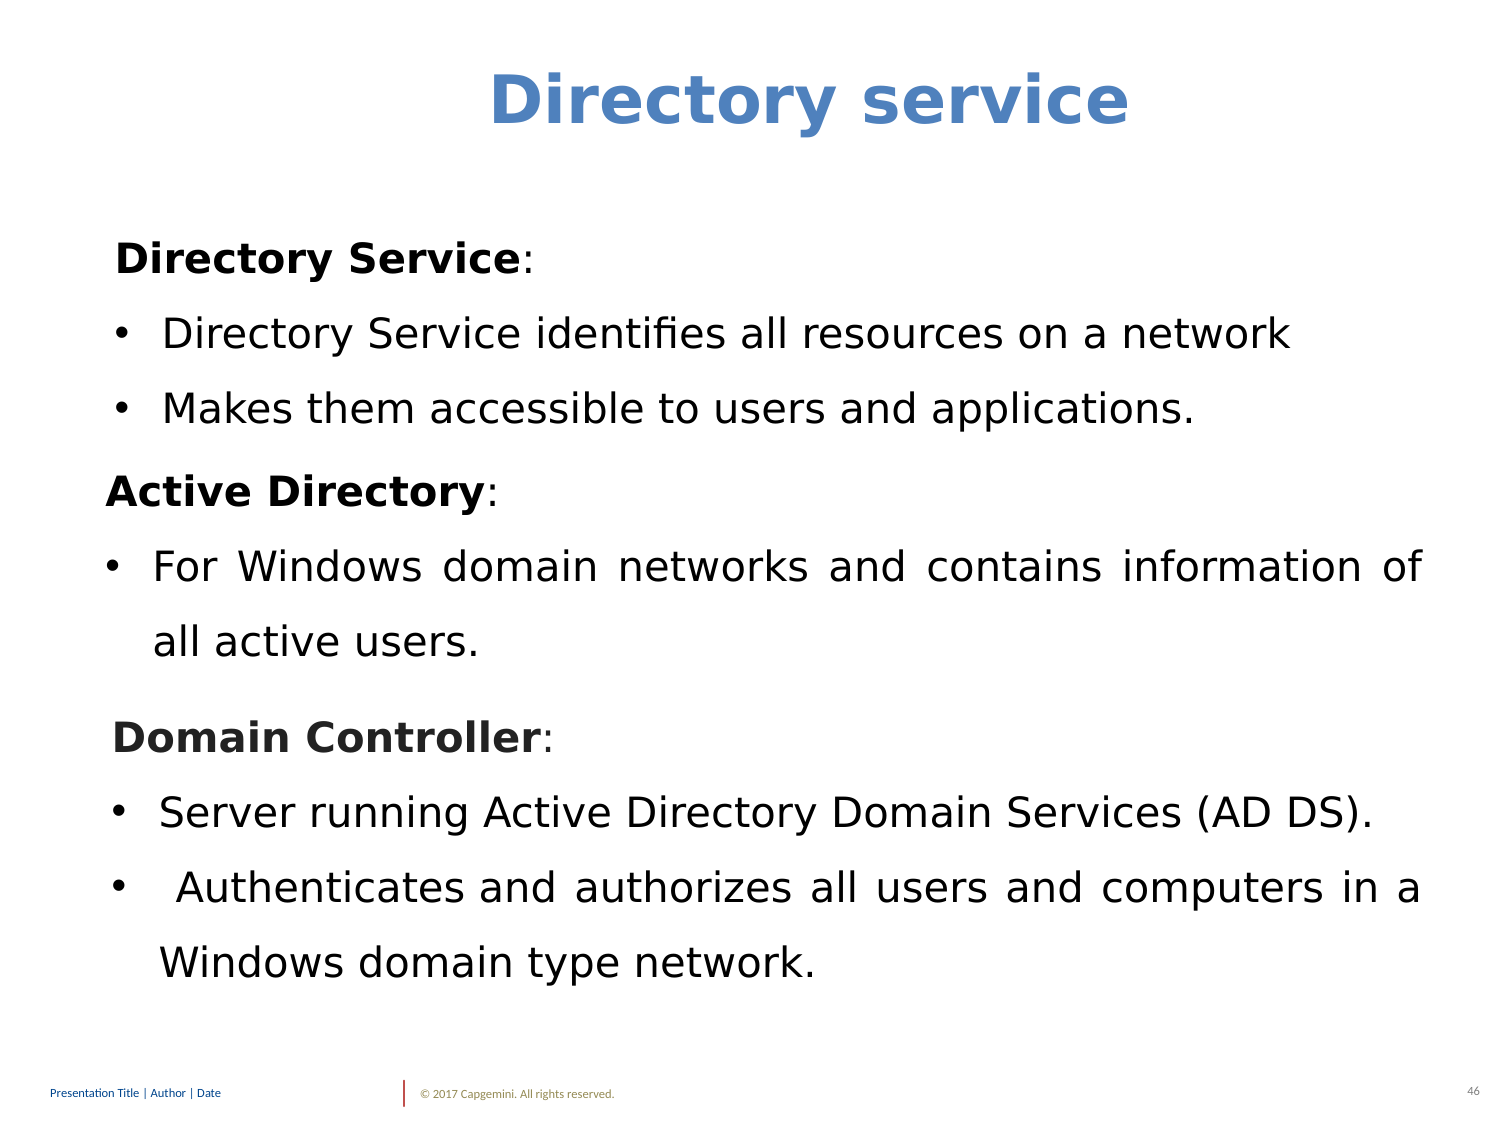

Directory service
Directory Service:
Directory Service identifies all resources on a network
Makes them accessible to users and applications.
Active Directory:
For Windows domain networks and contains information of all active users.
Domain Controller:
Server running Active Directory Domain Services (AD DS).
 Authenticates and authorizes all users and computers in a Windows domain type network.